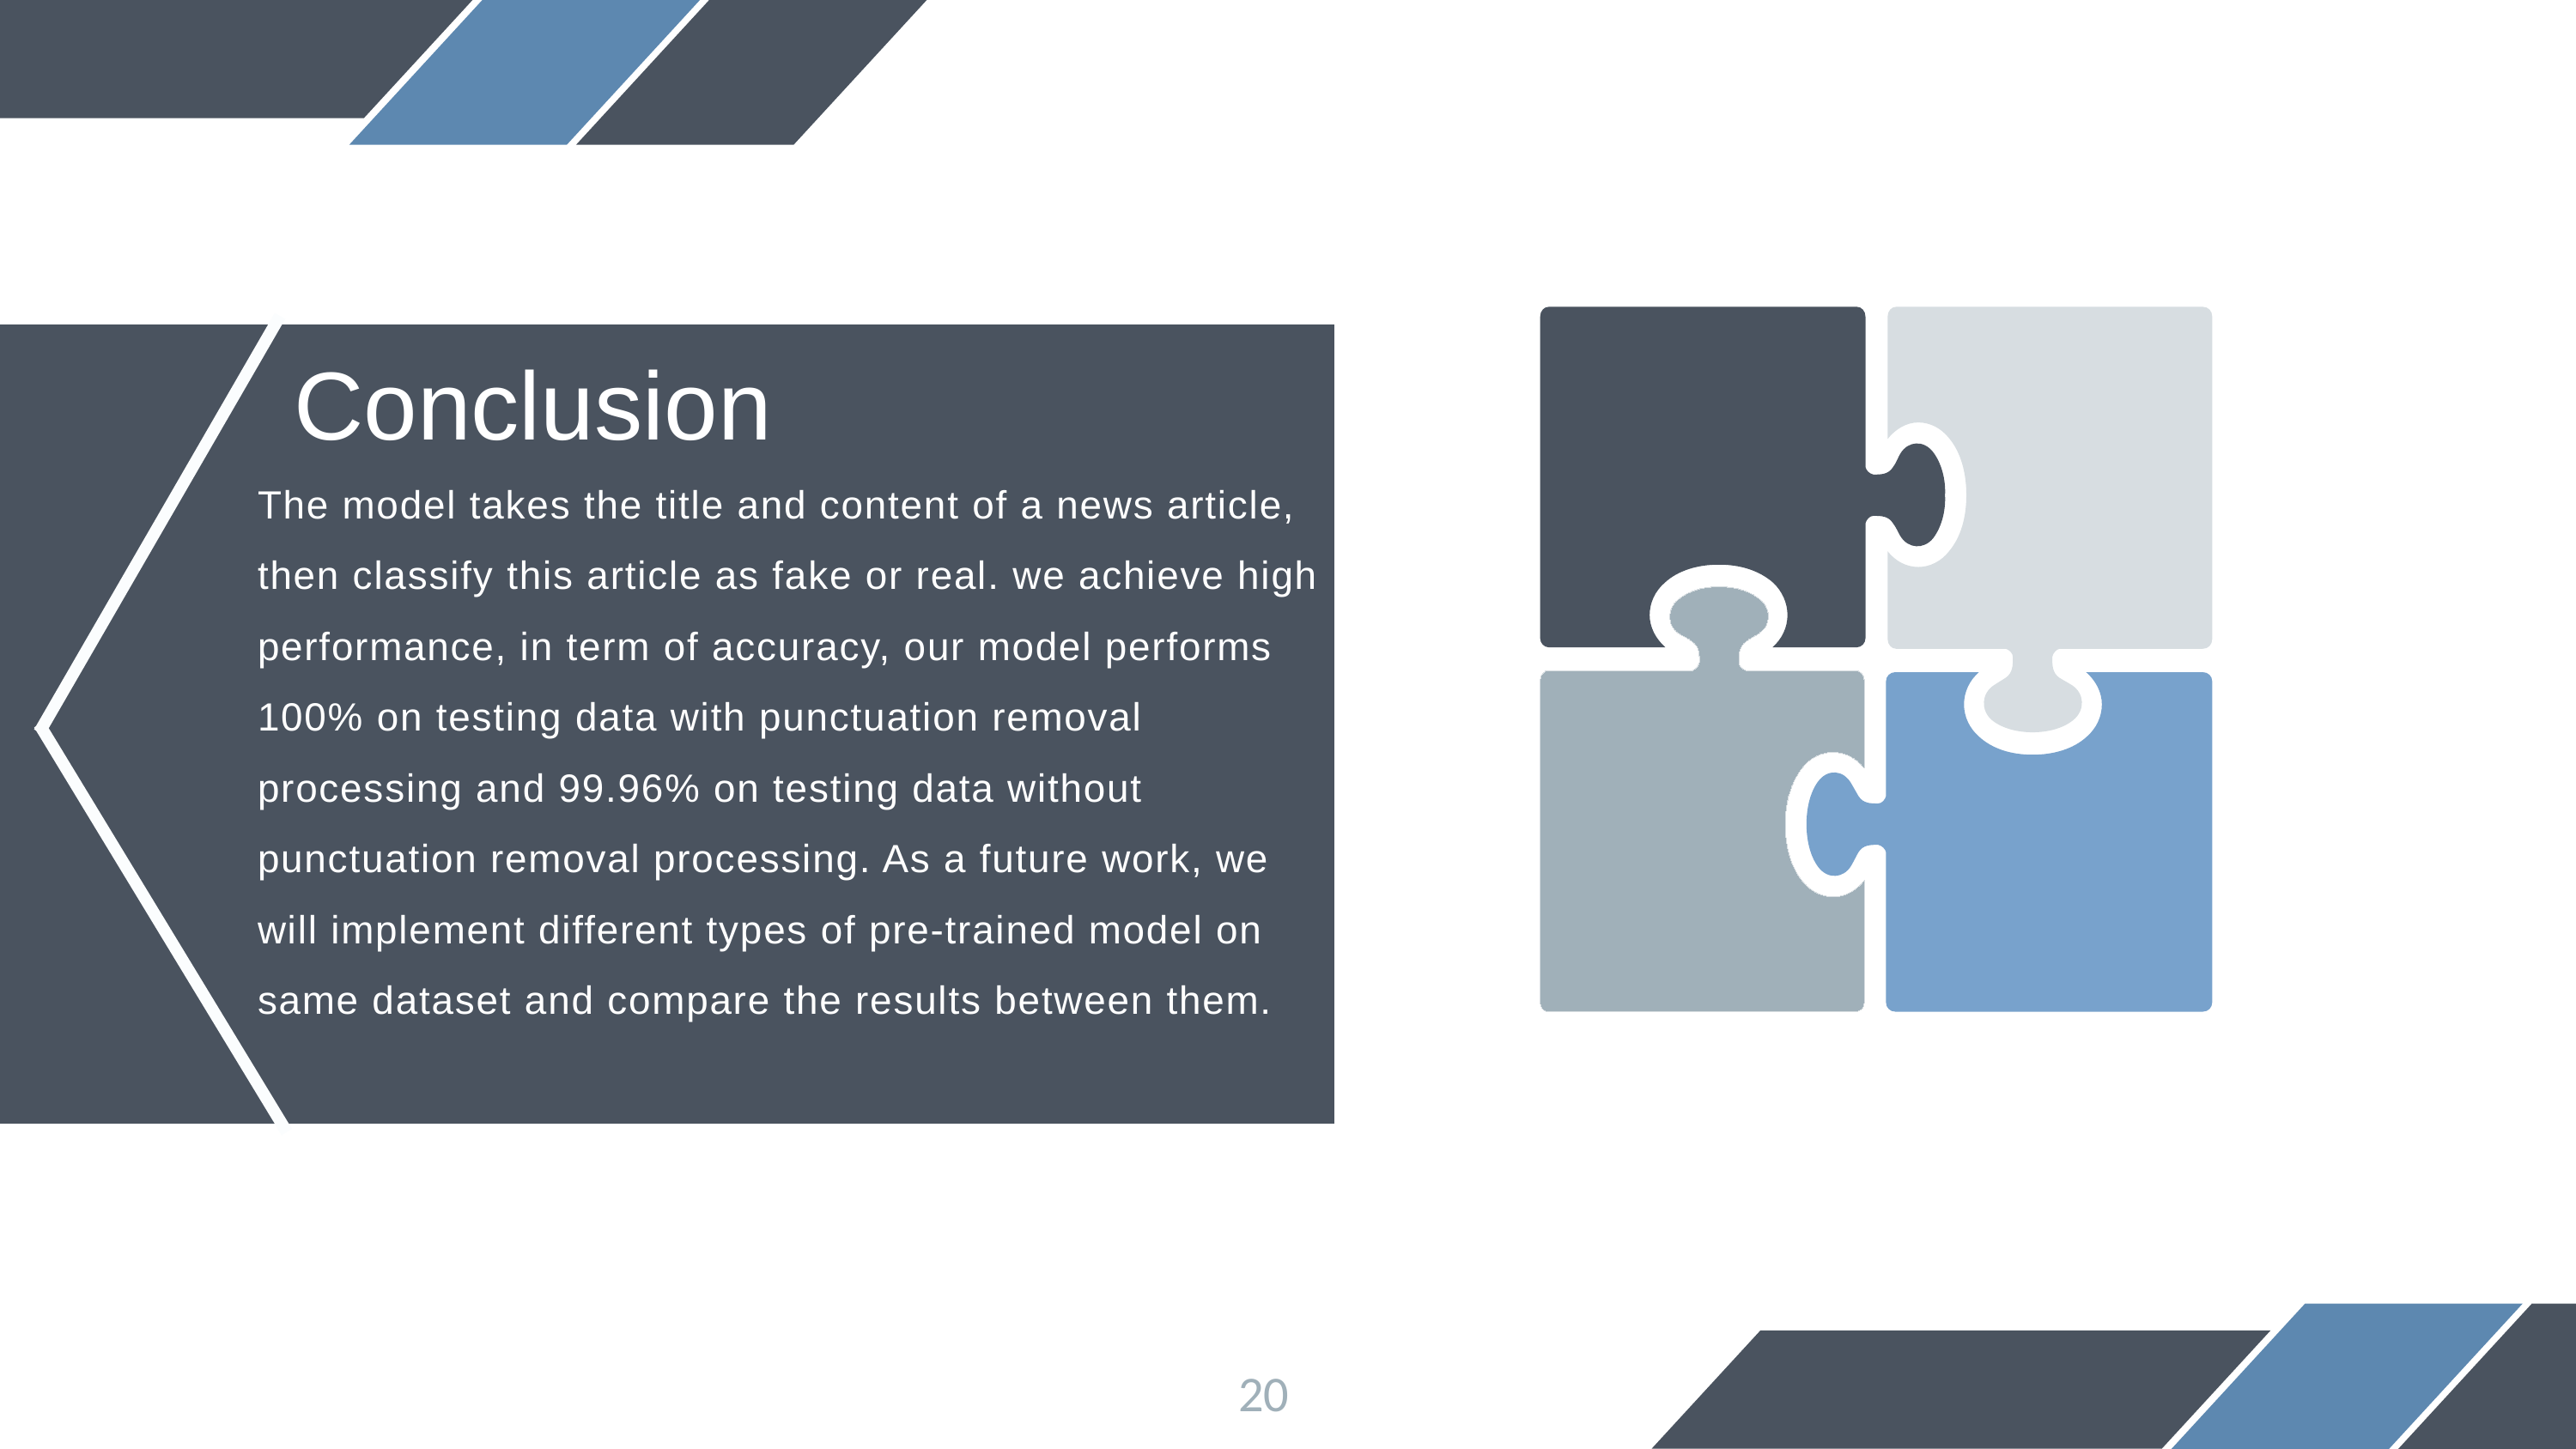

Conclusion

The model takes the title and content of a news article, then classify this article as fake or real. we achieve high performance, in term of accuracy, our model performs 100% on testing data with punctuation removal processing and 99.96% on testing data without punctuation removal processing. As a future work, we will implement different types of pre-trained model on same dataset and compare the results between them.

20